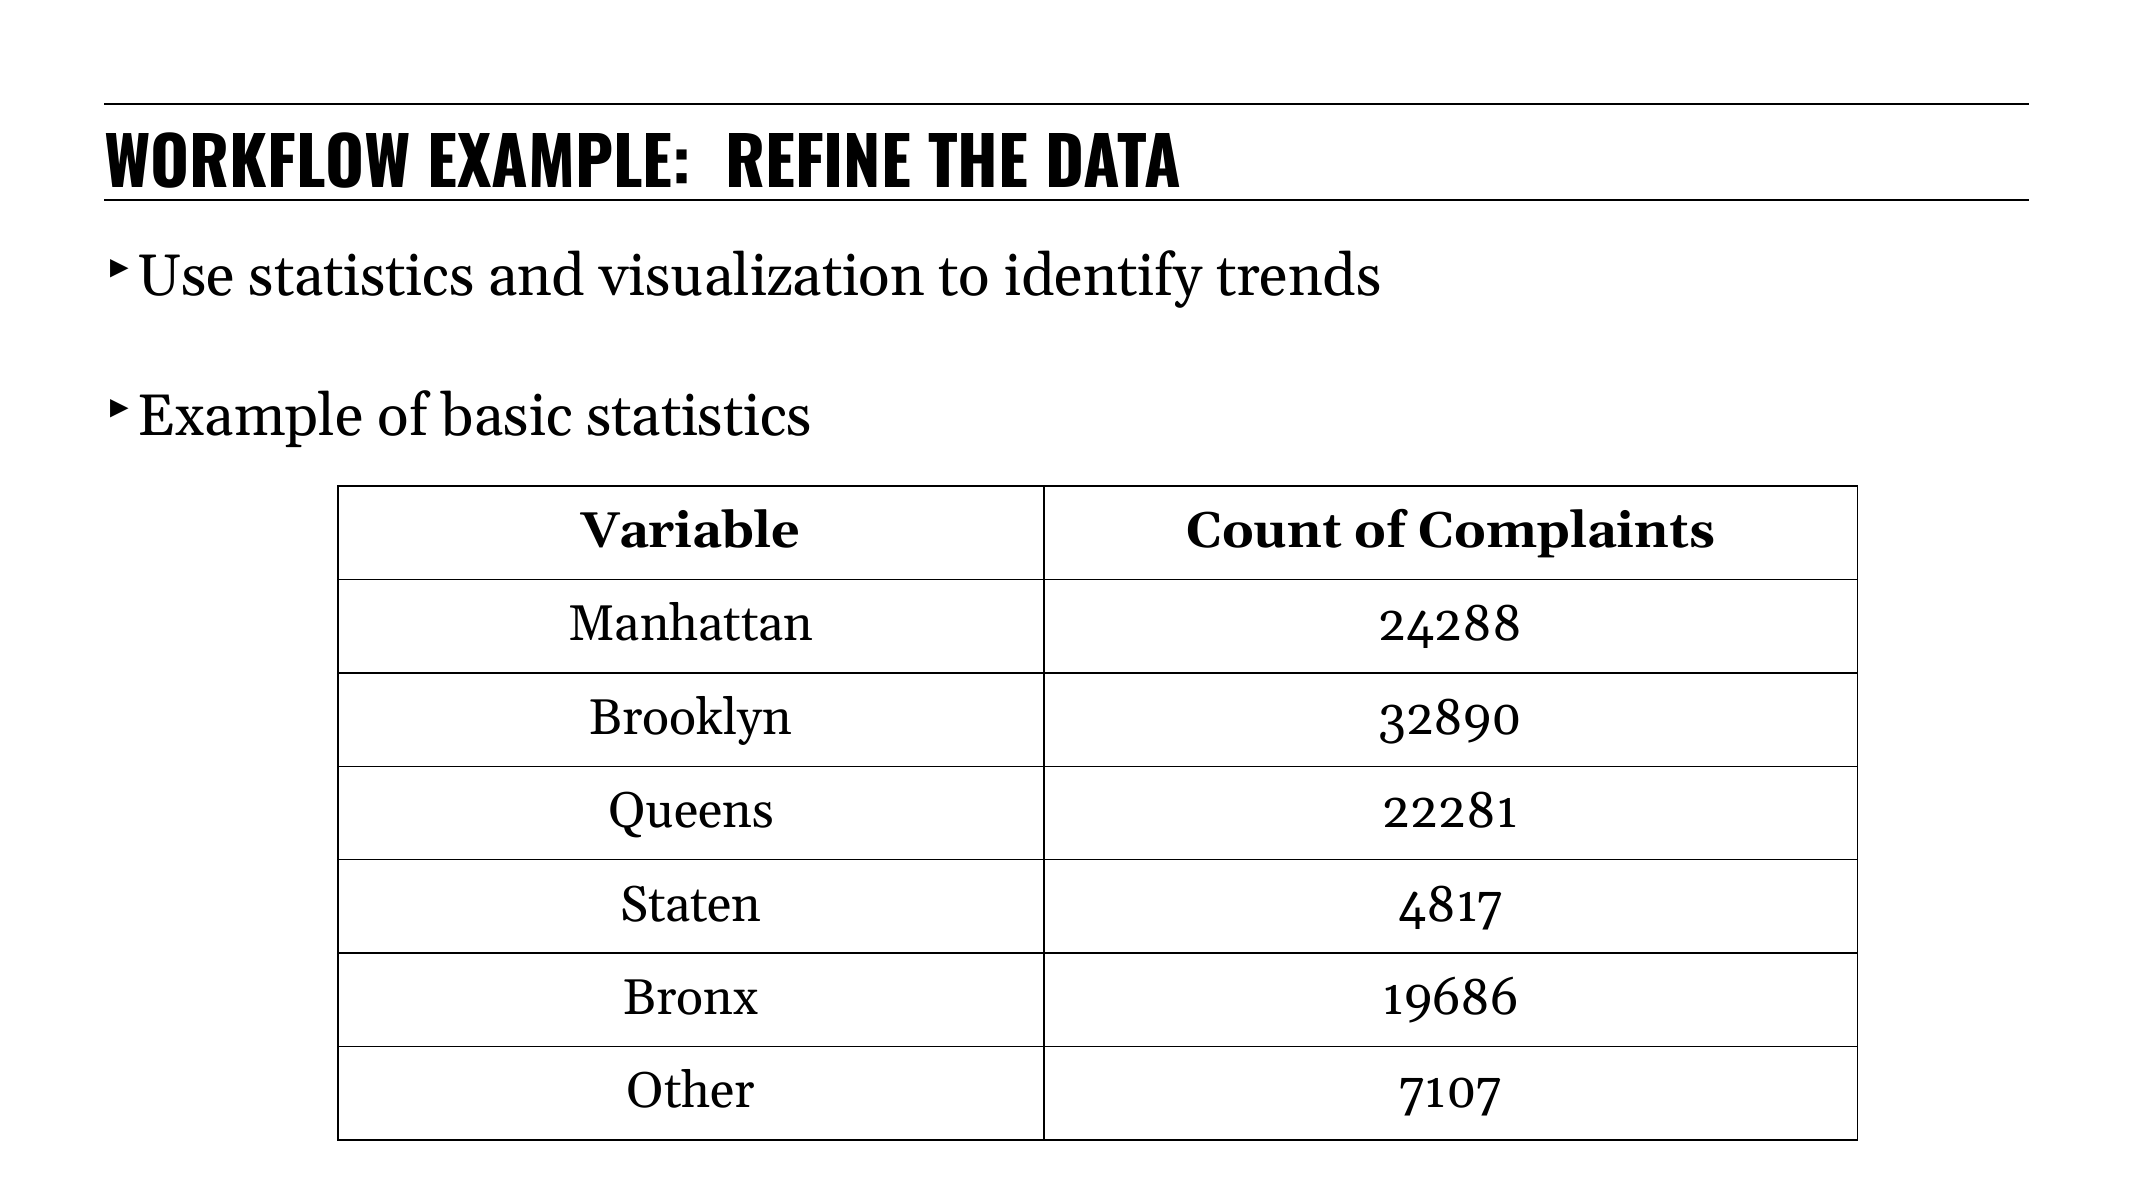

WORKFLOW EXAMPLE:  REFINE THE DATA

Use statistics and visualization to identify trends

Example of basic statistics
| Variable | Count of Complaints |
| --- | --- |
| Manhattan | 24288 |
| Brooklyn | 32890 |
| Queens | 22281 |
| Staten | 4817 |
| Bronx | 19686 |
| Other | 7107 |